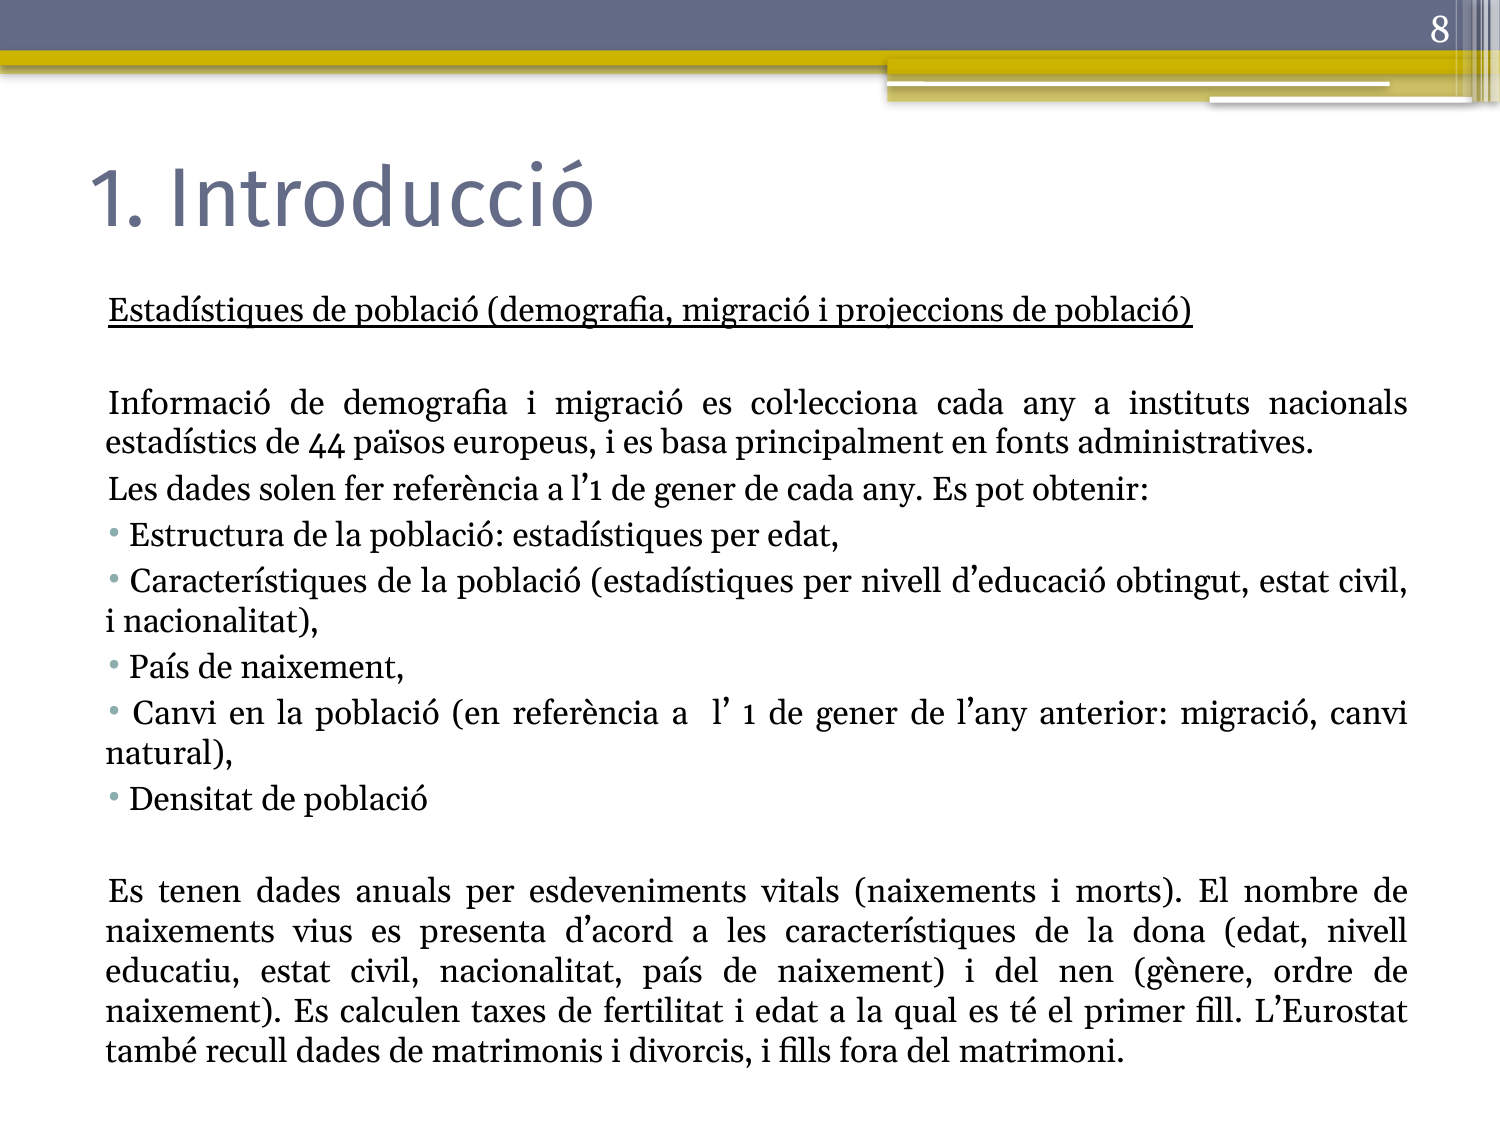

8
# 1. Introducció
Estadístiques de població (demografia, migració i projeccions de població)

Informació de demografia i migració es col·lecciona cada any a instituts nacionals estadístics de 44 països europeus, i es basa principalment en fonts administratives.
Les dades solen fer referència a l’1 de gener de cada any. Es pot obtenir:
 Estructura de la població: estadístiques per edat,
 Característiques de la població (estadístiques per nivell d’educació obtingut, estat civil, i nacionalitat),
 País de naixement,
 Canvi en la població (en referència a  l’ 1 de gener de l’any anterior: migració, canvi natural),
 Densitat de població

Es tenen dades anuals per esdeveniments vitals (naixements i morts). El nombre de naixements vius es presenta d’acord a les característiques de la dona (edat, nivell educatiu, estat civil, nacionalitat, país de naixement) i del nen (gènere, ordre de naixement). Es calculen taxes de fertilitat i edat a la qual es té el primer fill. L’Eurostat també recull dades de matrimonis i divorcis, i fills fora del matrimoni.